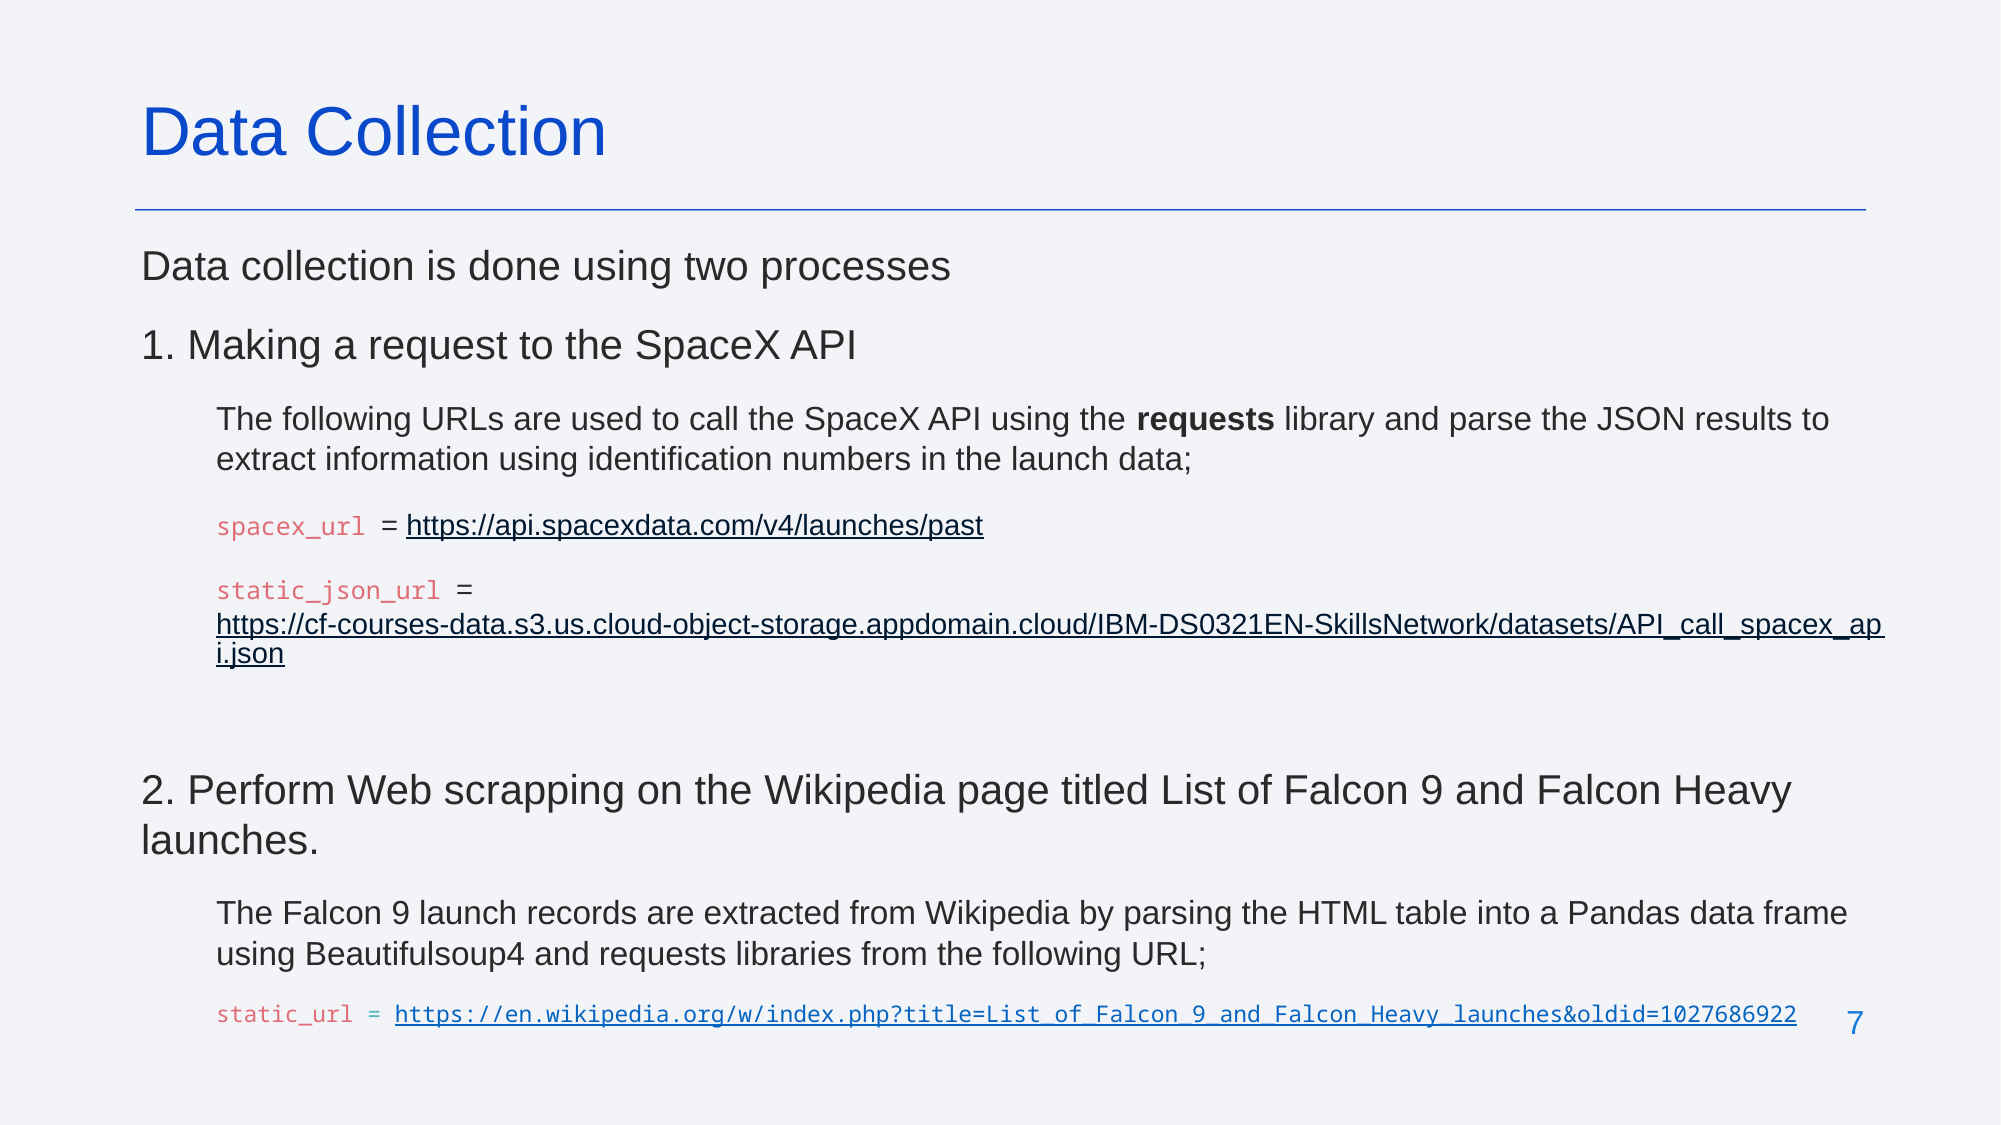

Data Collection
Data collection is done using two processes
1. Making a request to the SpaceX API
The following URLs are used to call the SpaceX API using the requests library and parse the JSON results to extract information using identification numbers in the launch data;
spacex_url = https://api.spacexdata.com/v4/launches/past
static_json_url = https://cf-courses-data.s3.us.cloud-object-storage.appdomain.cloud/IBM-DS0321EN-SkillsNetwork/datasets/API_call_spacex_api.json

2. Perform Web scrapping on the Wikipedia page titled List of Falcon 9 and Falcon Heavy launches.
The Falcon 9 launch records are extracted from Wikipedia by parsing the HTML table into a Pandas data frame using Beautifulsoup4 and requests libraries from the following URL;

static_url = https://en.wikipedia.org/w/index.php?title=List_of_Falcon_9_and_Falcon_Heavy_launches&oldid=1027686922

7